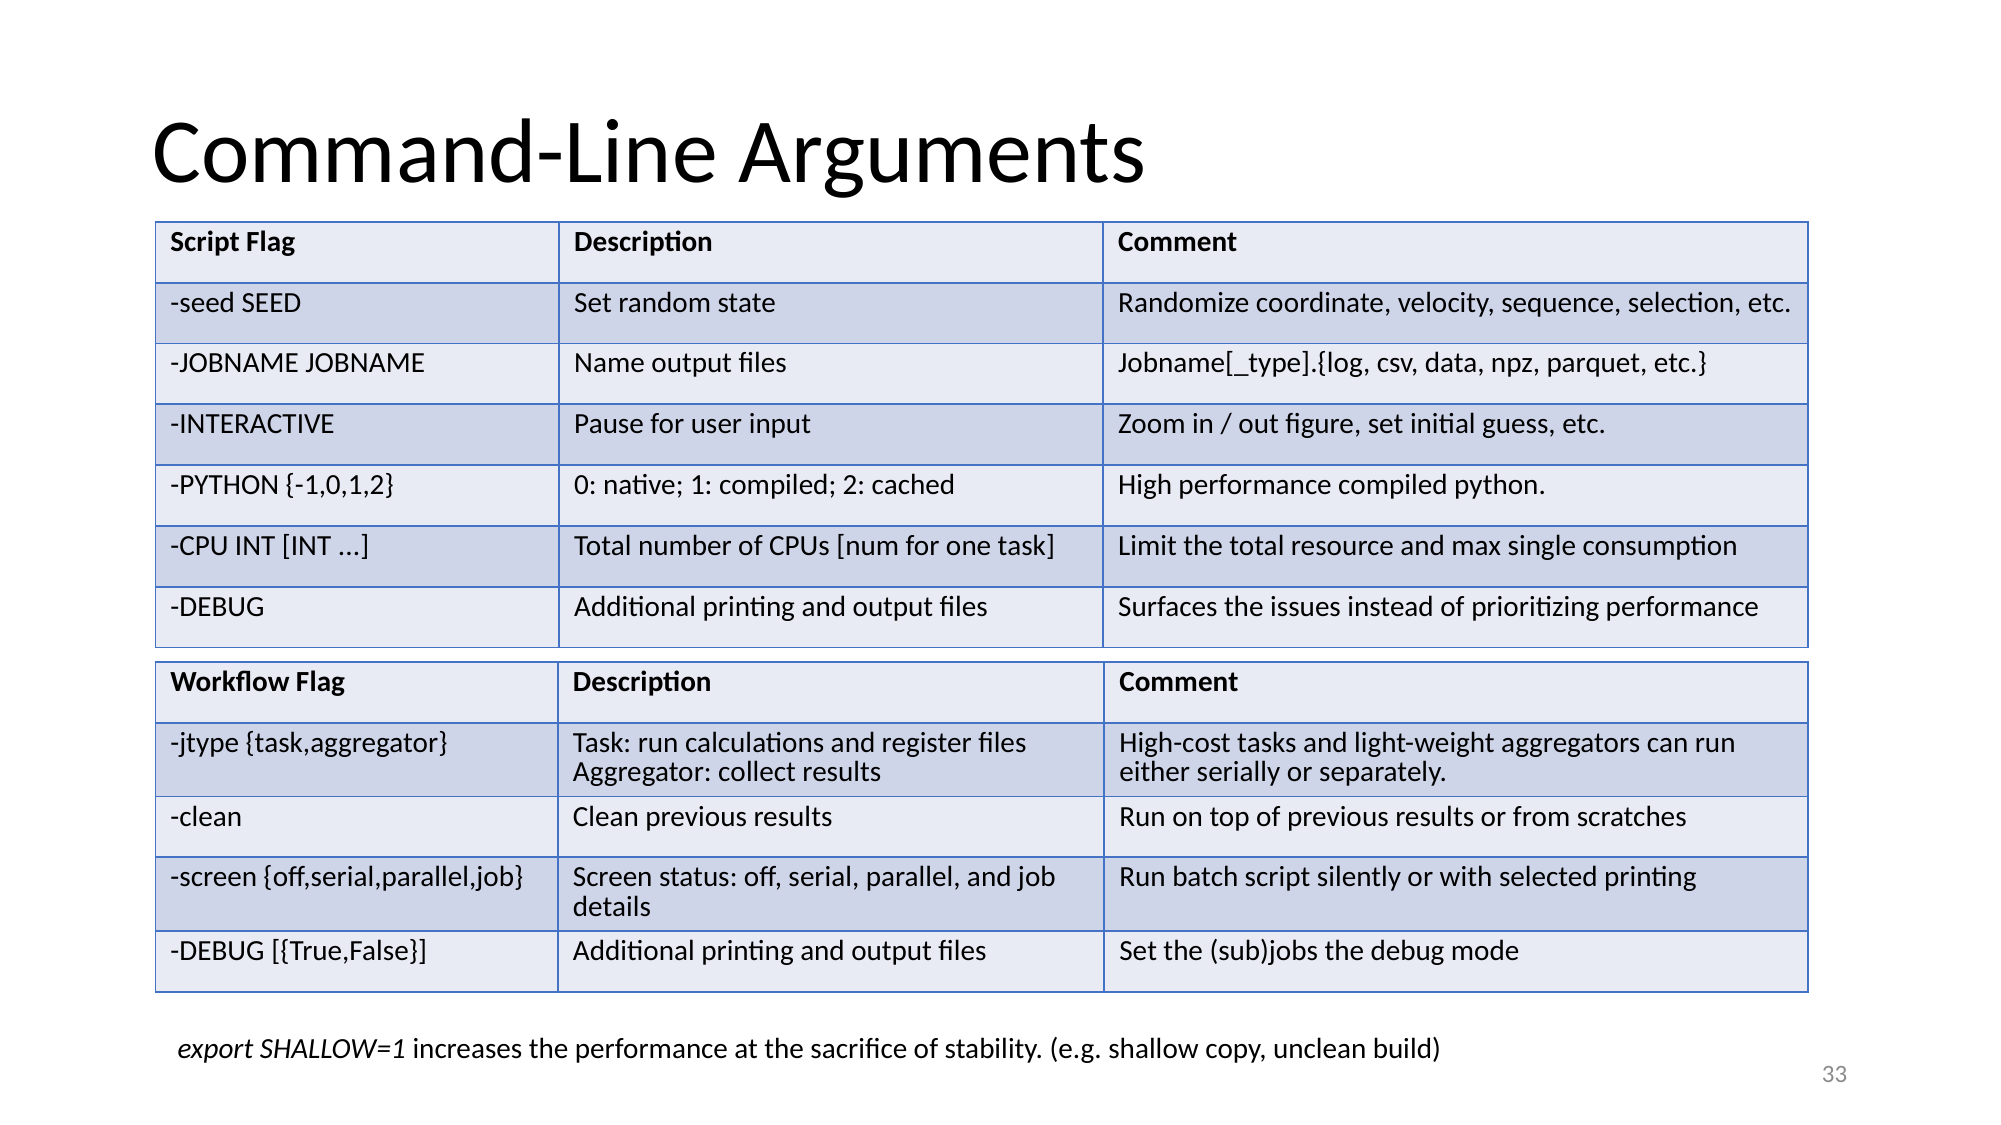

Command-Line Arguments
| Script Flag | Description | Comment |
| --- | --- | --- |
| -seed SEED | Set random state | Randomize coordinate, velocity, sequence, selection, etc. |
| -JOBNAME JOBNAME | Name output files | Jobname[\_type].{log, csv, data, npz, parquet, etc.} |
| -INTERACTIVE | Pause for user input | Zoom in / out figure, set initial guess, etc. |
| -PYTHON {-1,0,1,2} | 0: native; 1: compiled; 2: cached | High performance compiled python. |
| -CPU INT [INT ...] | Total number of CPUs [num for one task] | Limit the total resource and max single consumption |
| -DEBUG | Additional printing and output files | Surfaces the issues instead of prioritizing performance |
| Workflow Flag | Description | Comment |
| --- | --- | --- |
| -jtype {task,aggregator} | Task: run calculations and register files Aggregator: collect results | High-cost tasks and light-weight aggregators can run either serially or separately. |
| -clean | Clean previous results | Run on top of previous results or from scratches |
| -screen {off,serial,parallel,job} | Screen status: off, serial, parallel, and job details | Run batch script silently or with selected printing |
| -DEBUG [{True,False}] | Additional printing and output files | Set the (sub)jobs the debug mode |
export SHALLOW=1 increases the performance at the sacrifice of stability. (e.g. shallow copy, unclean build)
33